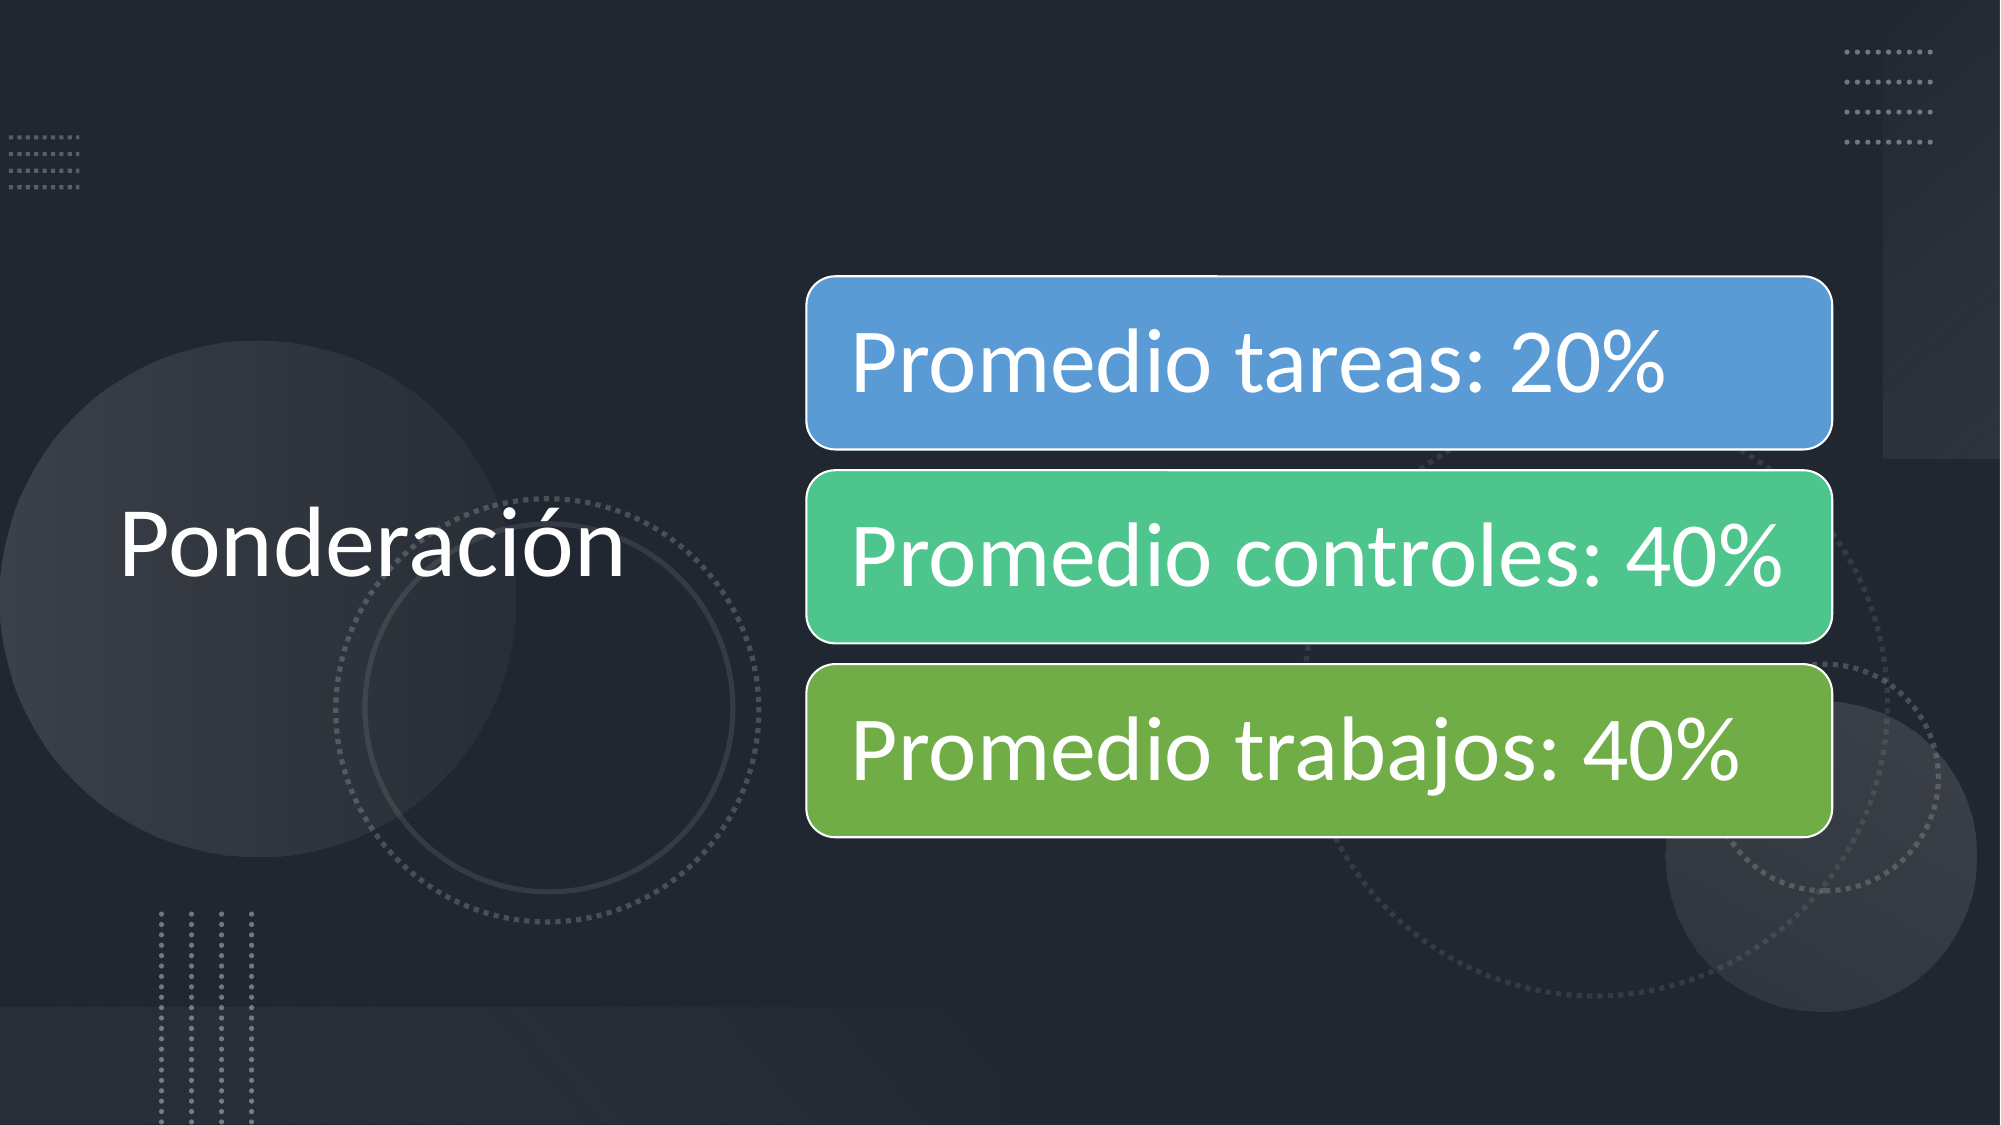

# Ponderación
Promedio tareas: 20%
Promedio controles: 40%
Promedio trabajos: 40%